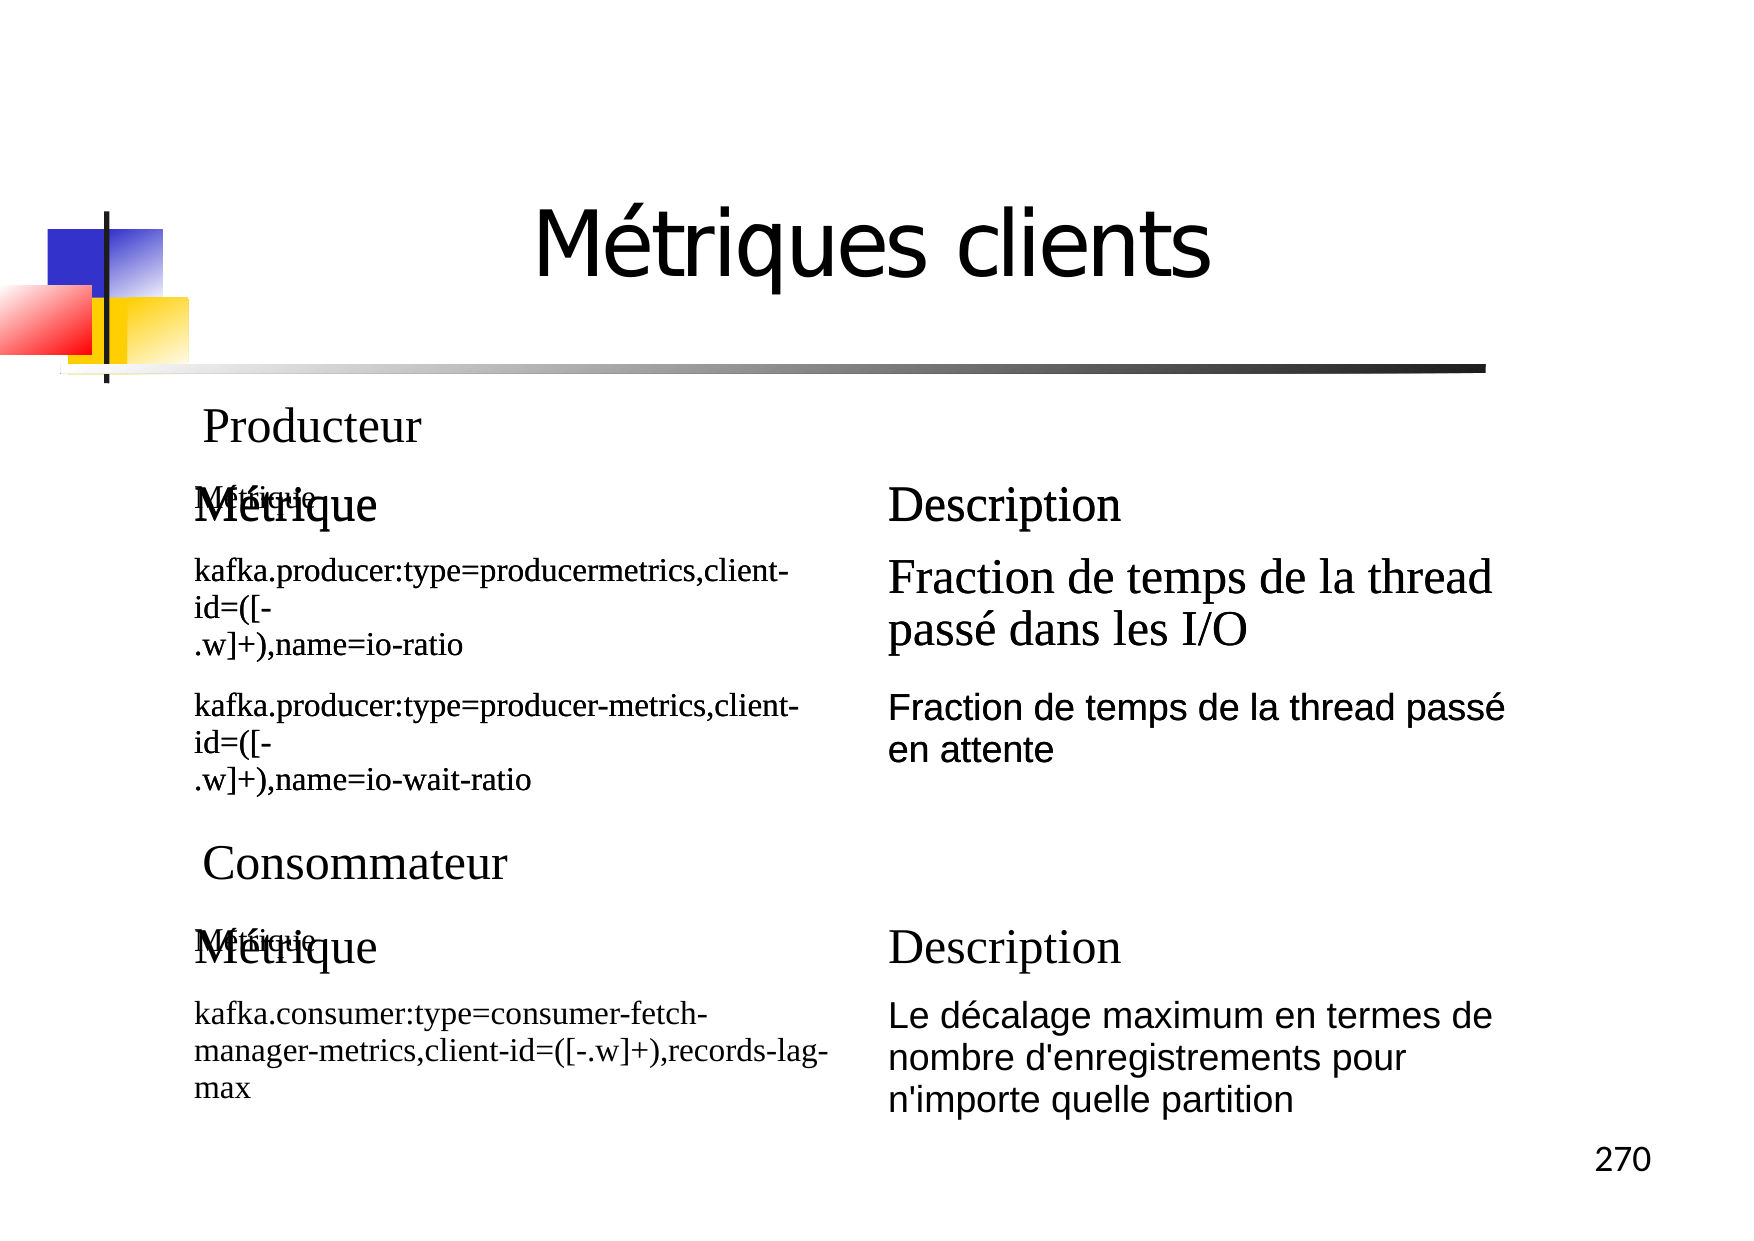

Métriques clients
Producteur
| Métrique | Description |
| --- | --- |
| kafka.producer:type=producermetrics,client-id=([- .w]+),name=io-ratio | Fraction de temps de la thread passé dans les I/O |
| kafka.producer:type=producer-metrics,client-id=([- .w]+),name=io-wait-ratio | Fraction de temps de la thread passé en attente |
| Métrique |
| --- |
| Métrique | Description |
| --- | --- |
| kafka.producer:type=producermetrics,client-id=([- .w]+),name=io-ratio | Fraction de temps de la thread passé dans les I/O |
| kafka.producer:type=producer-metrics,client-id=([- .w]+),name=io-wait-ratio | Fraction de temps de la thread passé en attente |
Consommateur
| Métrique |
| --- |
| Métrique | Description |
| --- | --- |
| kafka.consumer:type=consumer-fetch- manager-metrics,client-id=([-.w]+),records-lag-max | Le décalage maximum en termes de nombre d'enregistrements pour n'importe quelle partition |